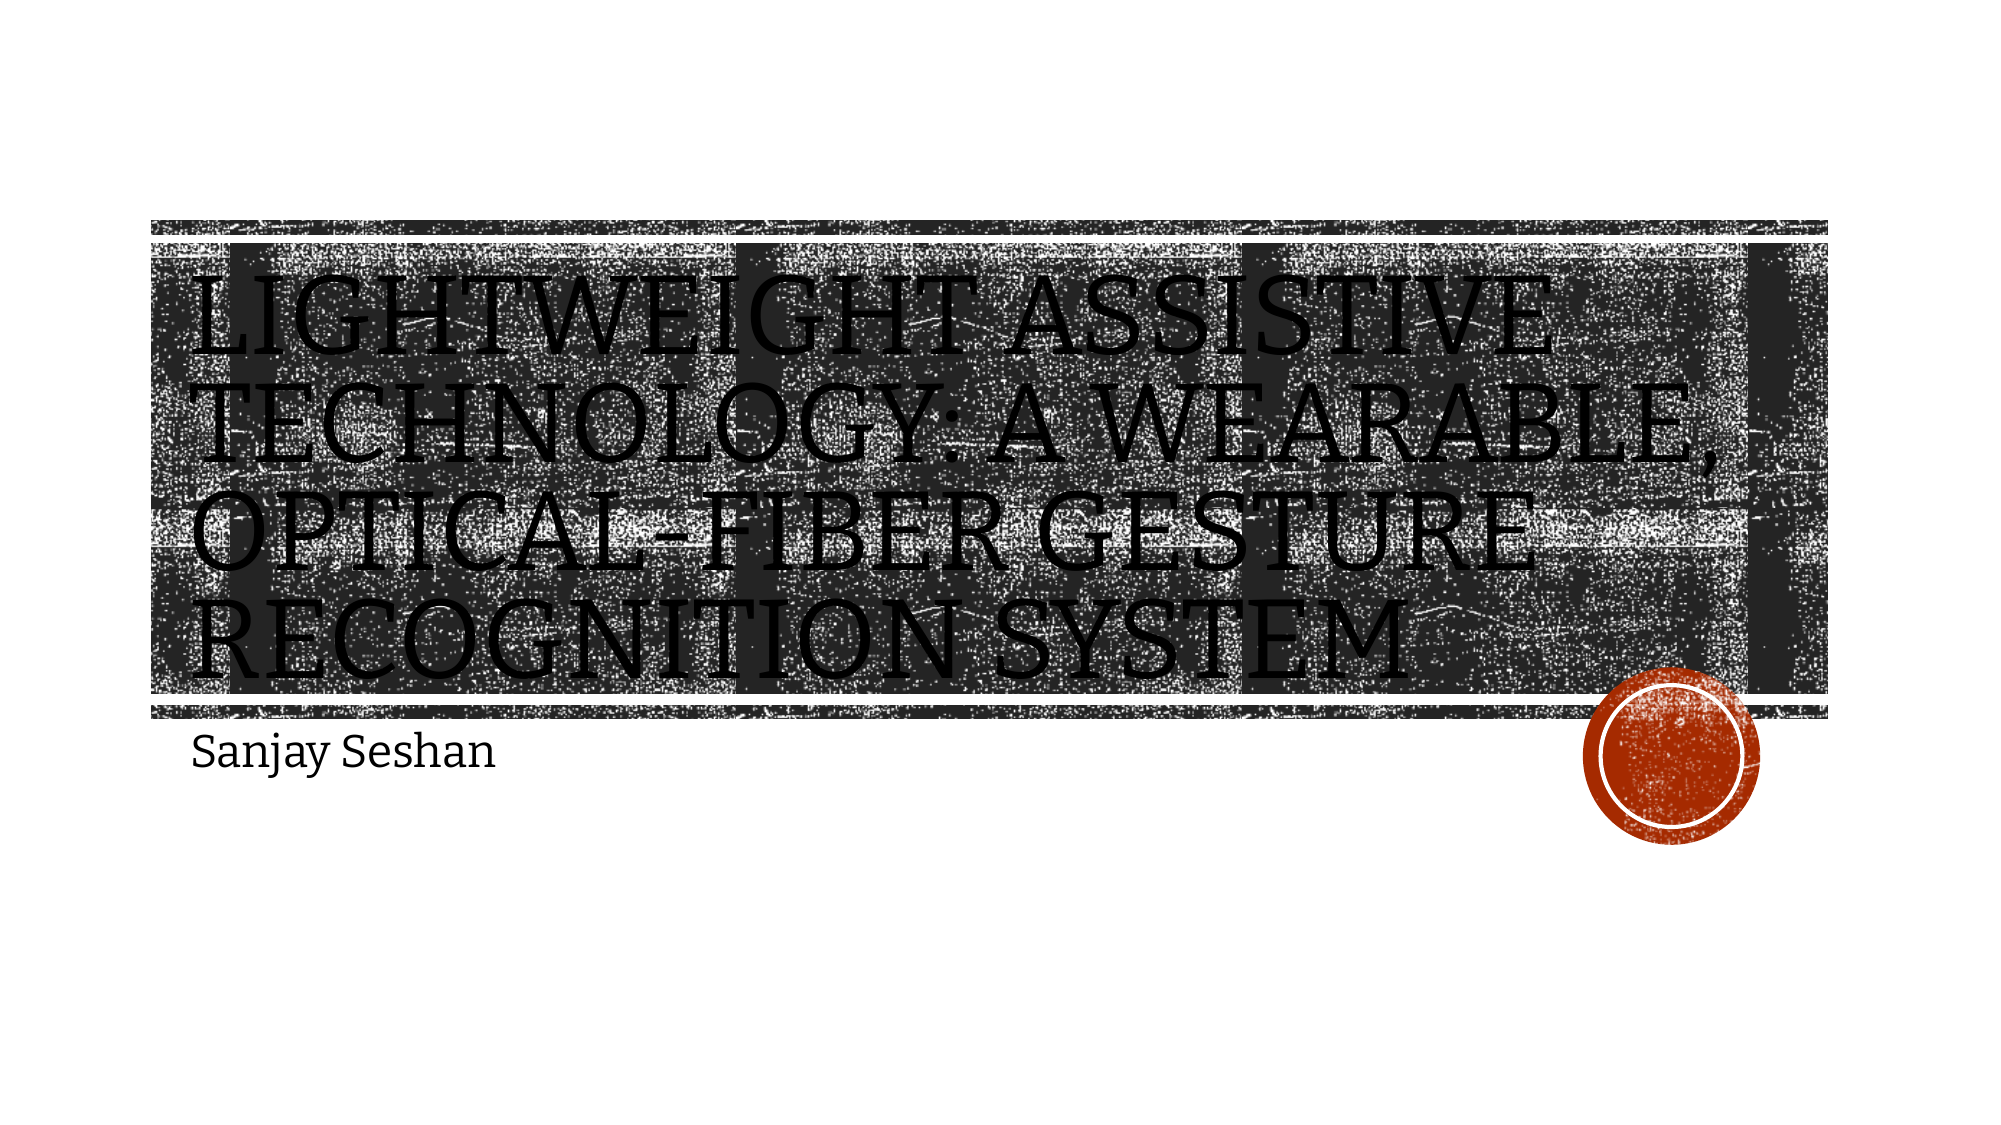

# Lightweight assistive technology: A wearable, optical-fiber gesture recognition system
Sanjay Seshan